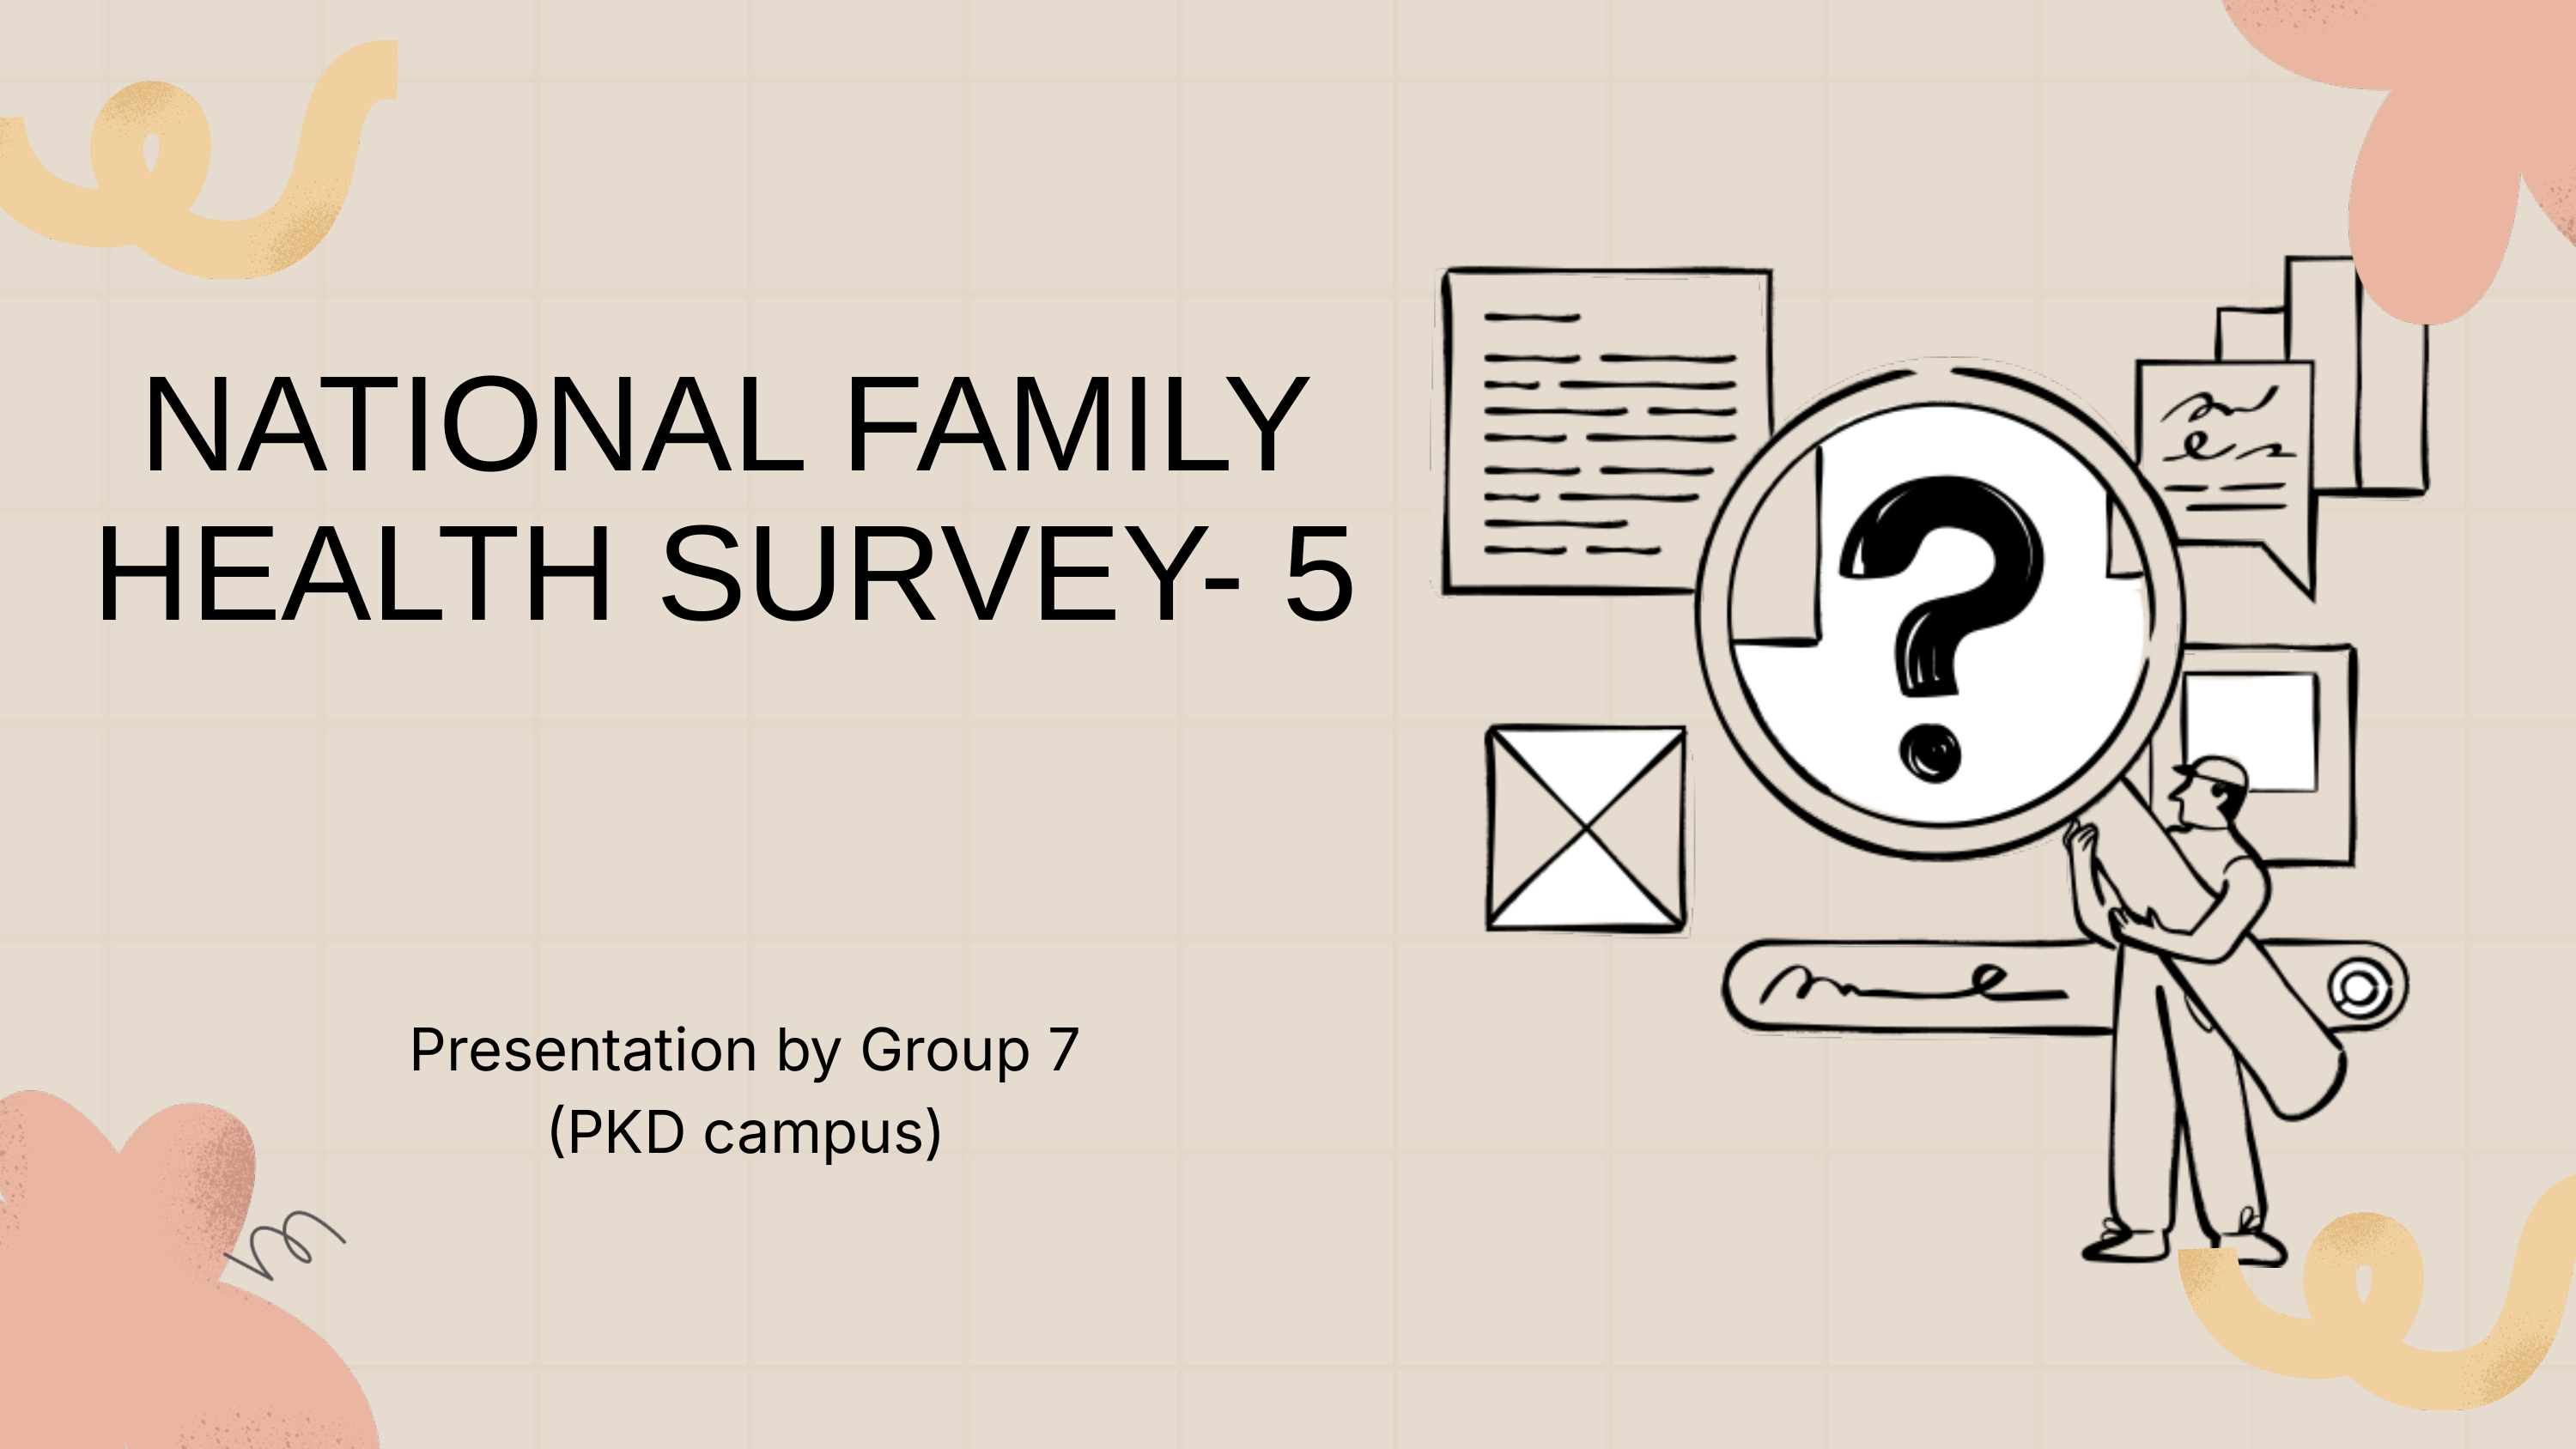

NATIONAL FAMILY HEALTH SURVEY- 5
Presentation by Group 7
        (PKD campus)